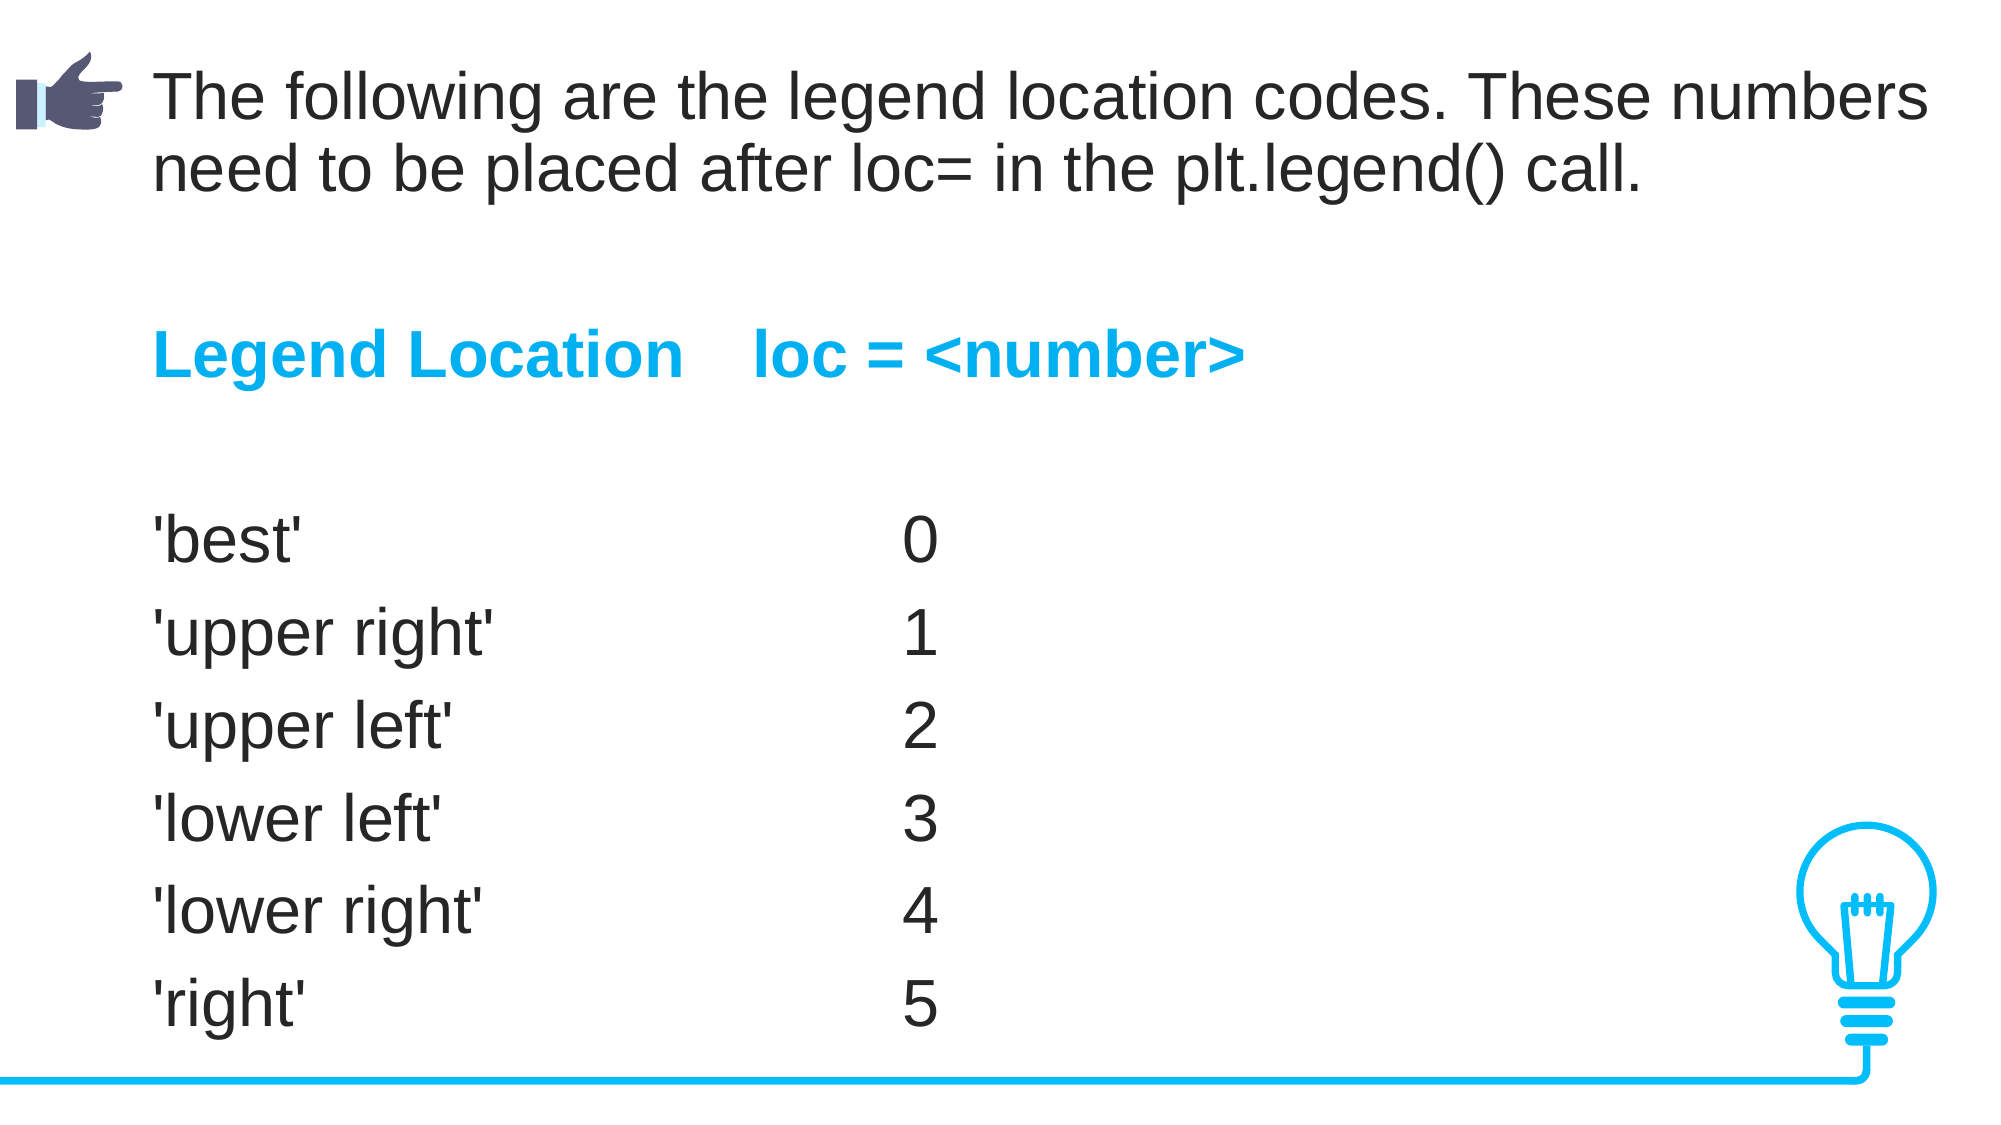

The following are the legend location codes. These numbers need to be placed after loc= in the plt.legend() call.

Legend Location	loc = <number>

'best'				0
'upper right'			1
'upper left'			2
'lower left'				3
'lower right'			4
'right'				5